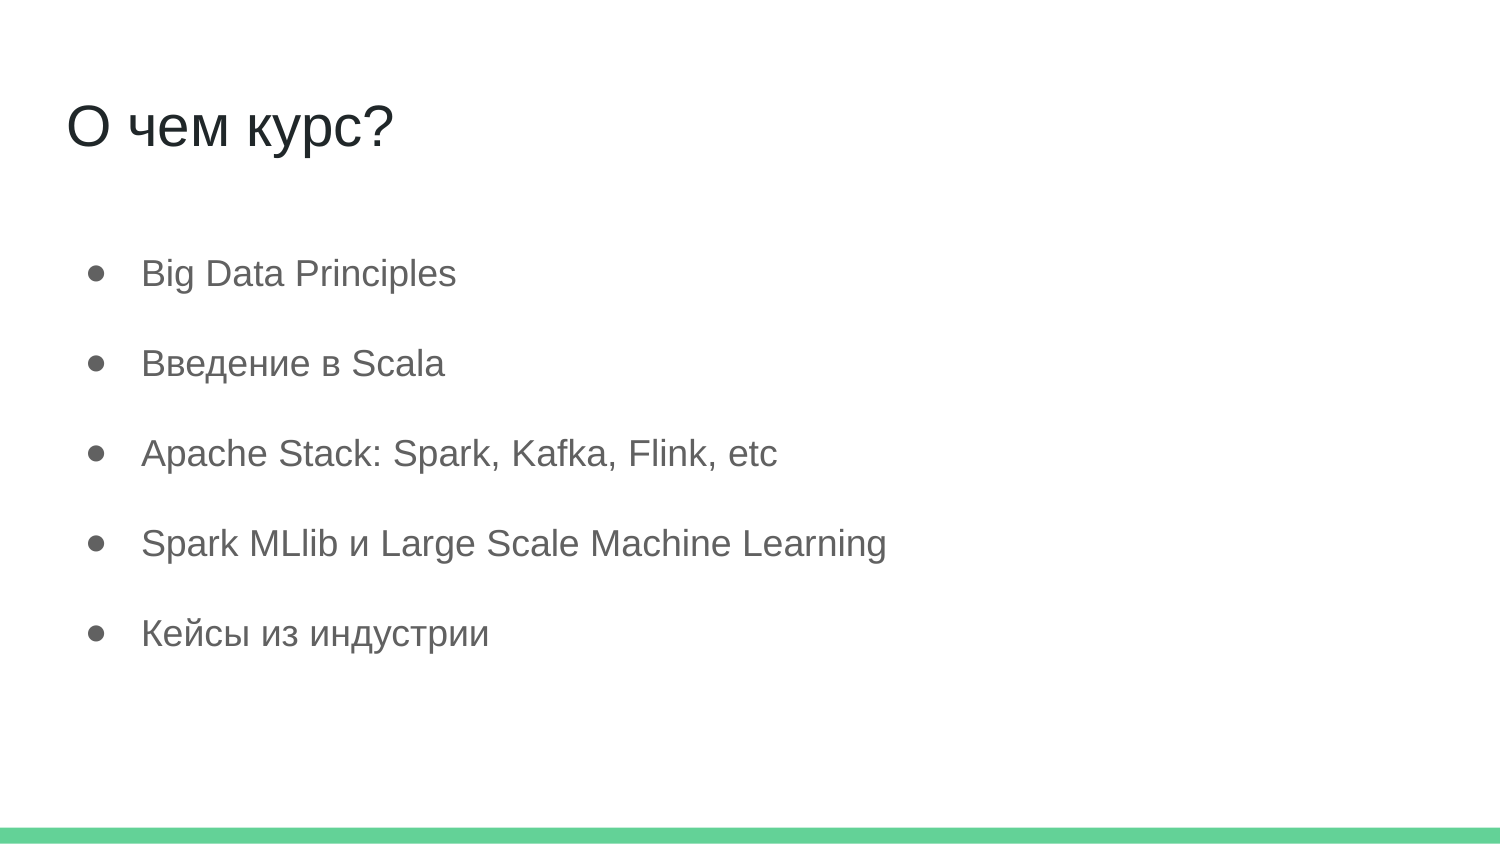

# О чем курс?
Big Data Principles
Введение в Scala
Apache Stack: Spark, Kafka, Flink, etc
Spark MLlib и Large Scale Machine Learning
Кейсы из индустрии